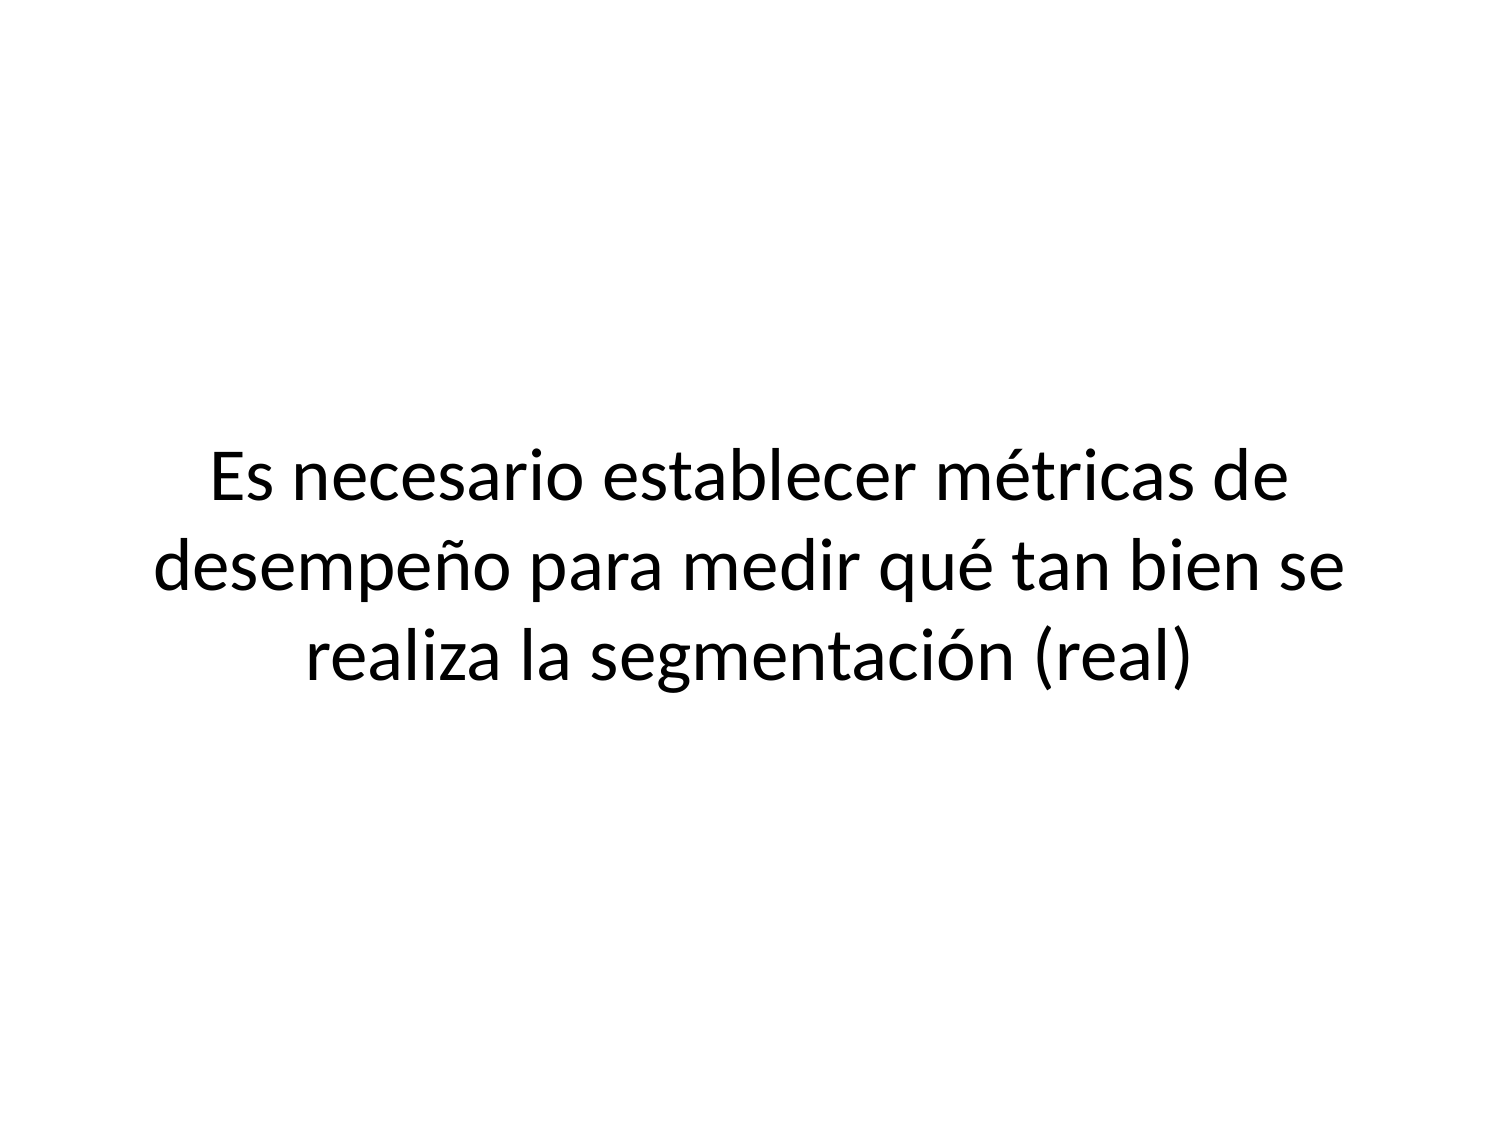

Es necesario establecer métricas de desempeño para medir qué tan bien se realiza la segmentación (real)